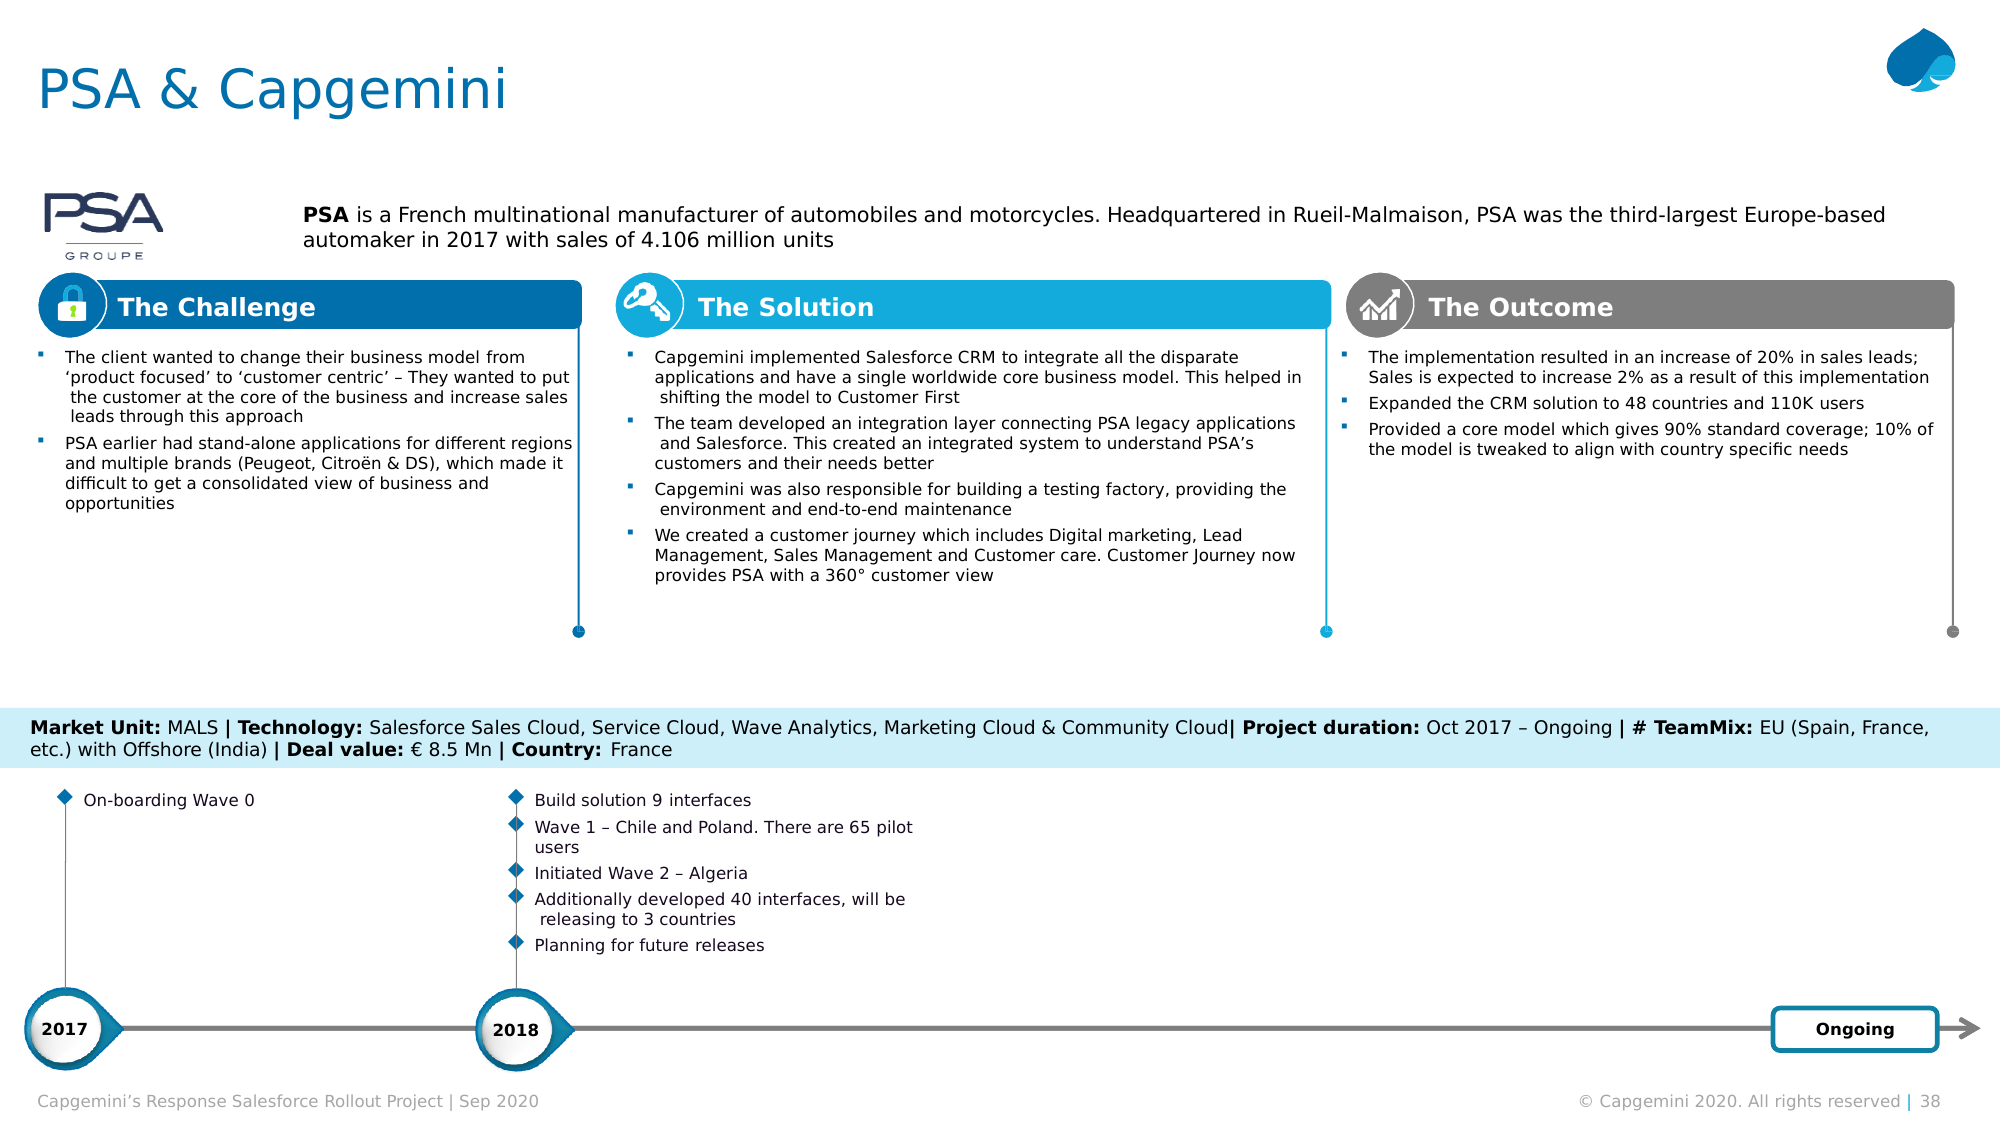

# PSA & Capgemini

PSA is a French multinational manufacturer of automobiles and motorcycles. Headquartered in Rueil-Malmaison, PSA was the third-largest Europe-based  automaker in 2017 with sales of 4.106 million units

The Challenge	The Solution	The Outcome

The client wanted to change their business model from
‘product focused’ to ‘customer centric’ – They wanted to put  the customer at the core of the business and increase sales  leads through this approach
PSA earlier had stand-alone applications for different regions  and multiple brands (Peugeot, Citroën & DS), which made it  difficult to get a consolidated view of business and  opportunities
Capgemini implemented Salesforce CRM to integrate all the disparate  applications and have a single worldwide core business model. This helped in  shifting the model to Customer First
The team developed an integration layer connecting PSA legacy applications  and Salesforce. This created an integrated system to understand PSA’s  customers and their needs better
Capgemini was also responsible for building a testing factory, providing the  environment and end-to-end maintenance
We created a customer journey which includes Digital marketing, Lead  Management, Sales Management and Customer care. Customer Journey now  provides PSA with a 360° customer view
The implementation resulted in an increase of 20% in sales leads;  Sales is expected to increase 2% as a result of this implementation
Expanded the CRM solution to 48 countries and 110K users
Provided a core model which gives 90% standard coverage; 10% of  the model is tweaked to align with country specific needs

Market Unit: MALS | Technology: Salesforce Sales Cloud, Service Cloud, Wave Analytics, Marketing Cloud & Community Cloud| Project duration: Oct 2017 – Ongoing | # TeamMix: EU (Spain, France,  etc.) with Offshore (India) | Deal value: € 8.5 Mn | Country: France
Build solution 9 interfaces
Wave 1 – Chile and Poland. There are 65 pilot
On-boarding Wave 0

users
Initiated Wave 2 – Algeria
Additionally developed 40 interfaces, will be  releasing to 3 countries
Planning for future releases

2017
Ongoing

2018
Capgemini’s Response Salesforce Rollout Project | Sep 2020
© Capgemini 2020. All rights reserved | 38